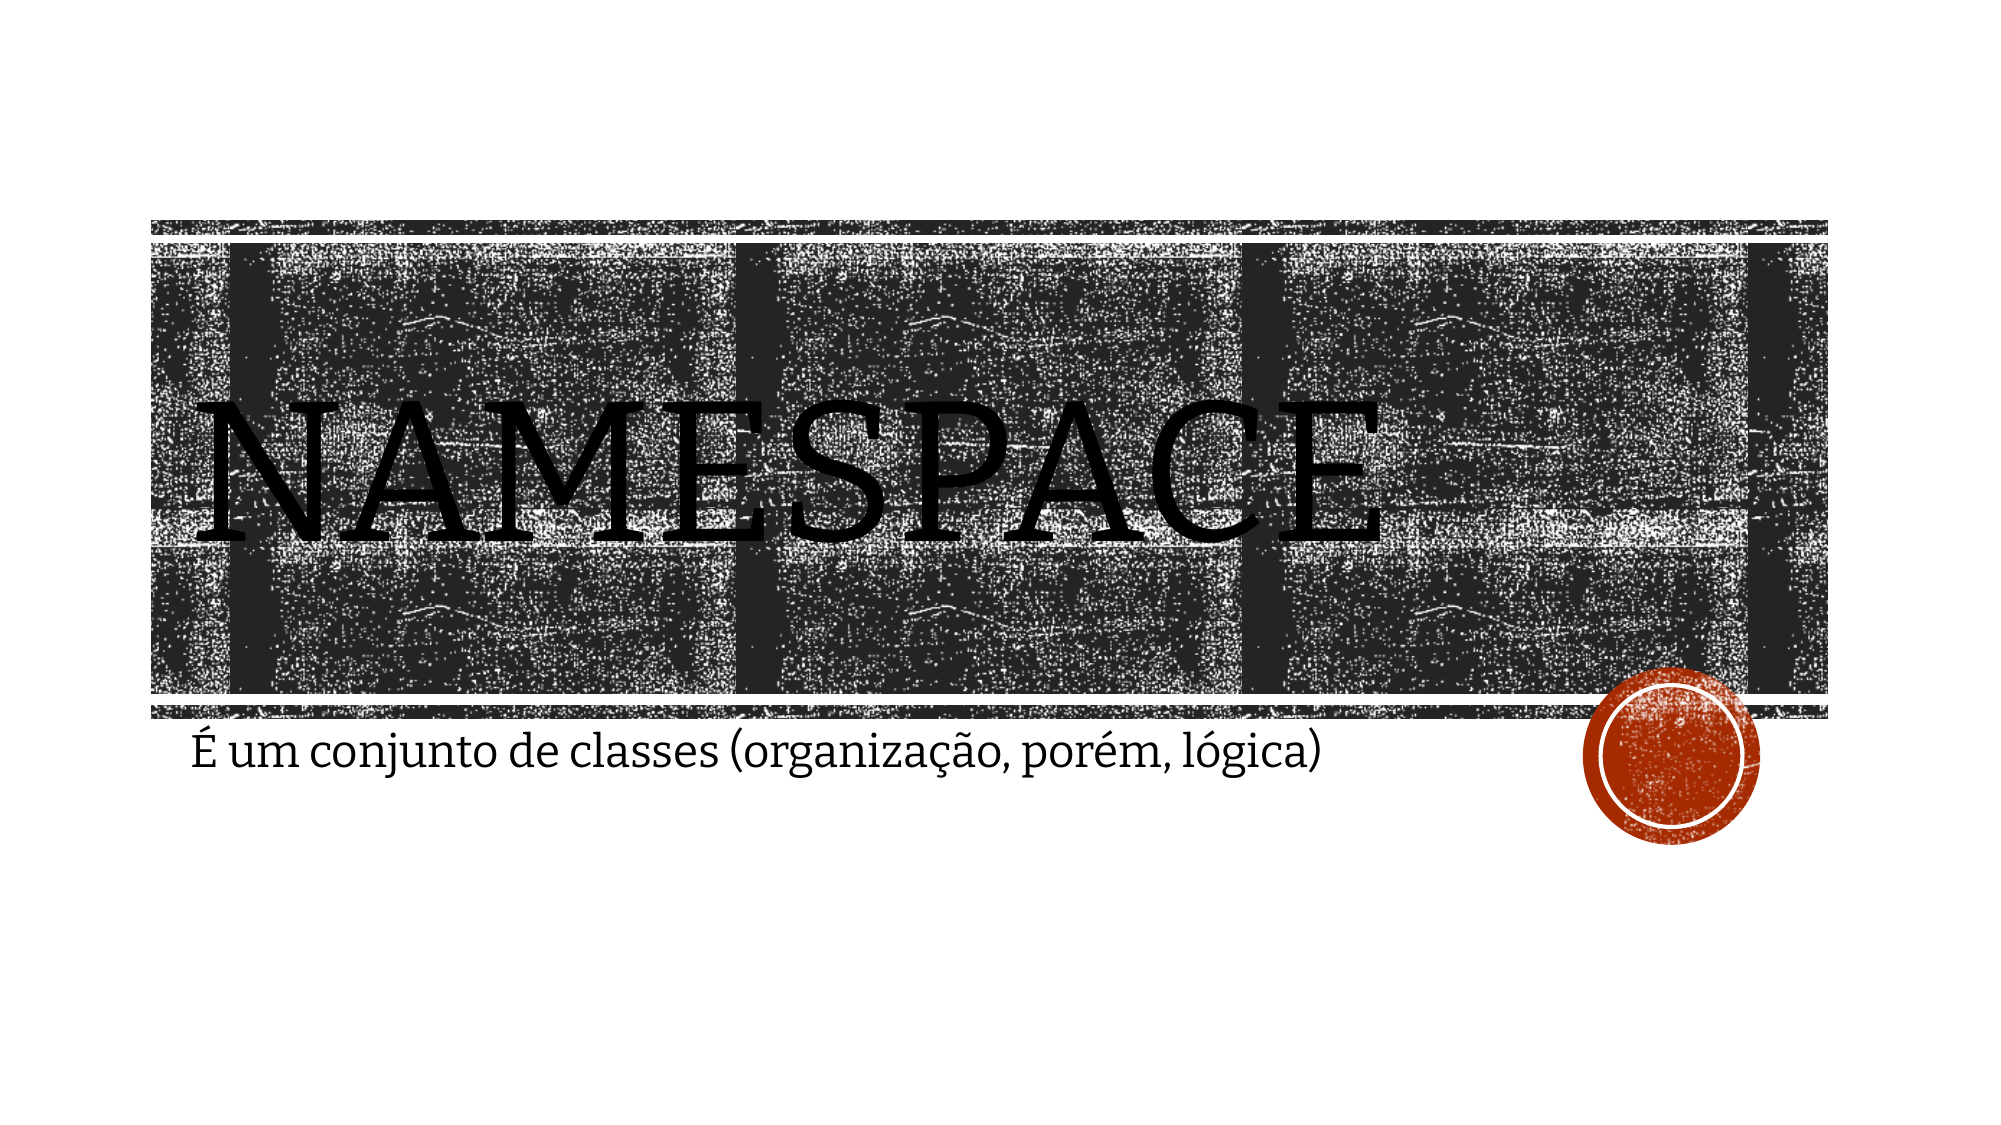

# namespace
É um conjunto de classes (organização, porém, lógica)